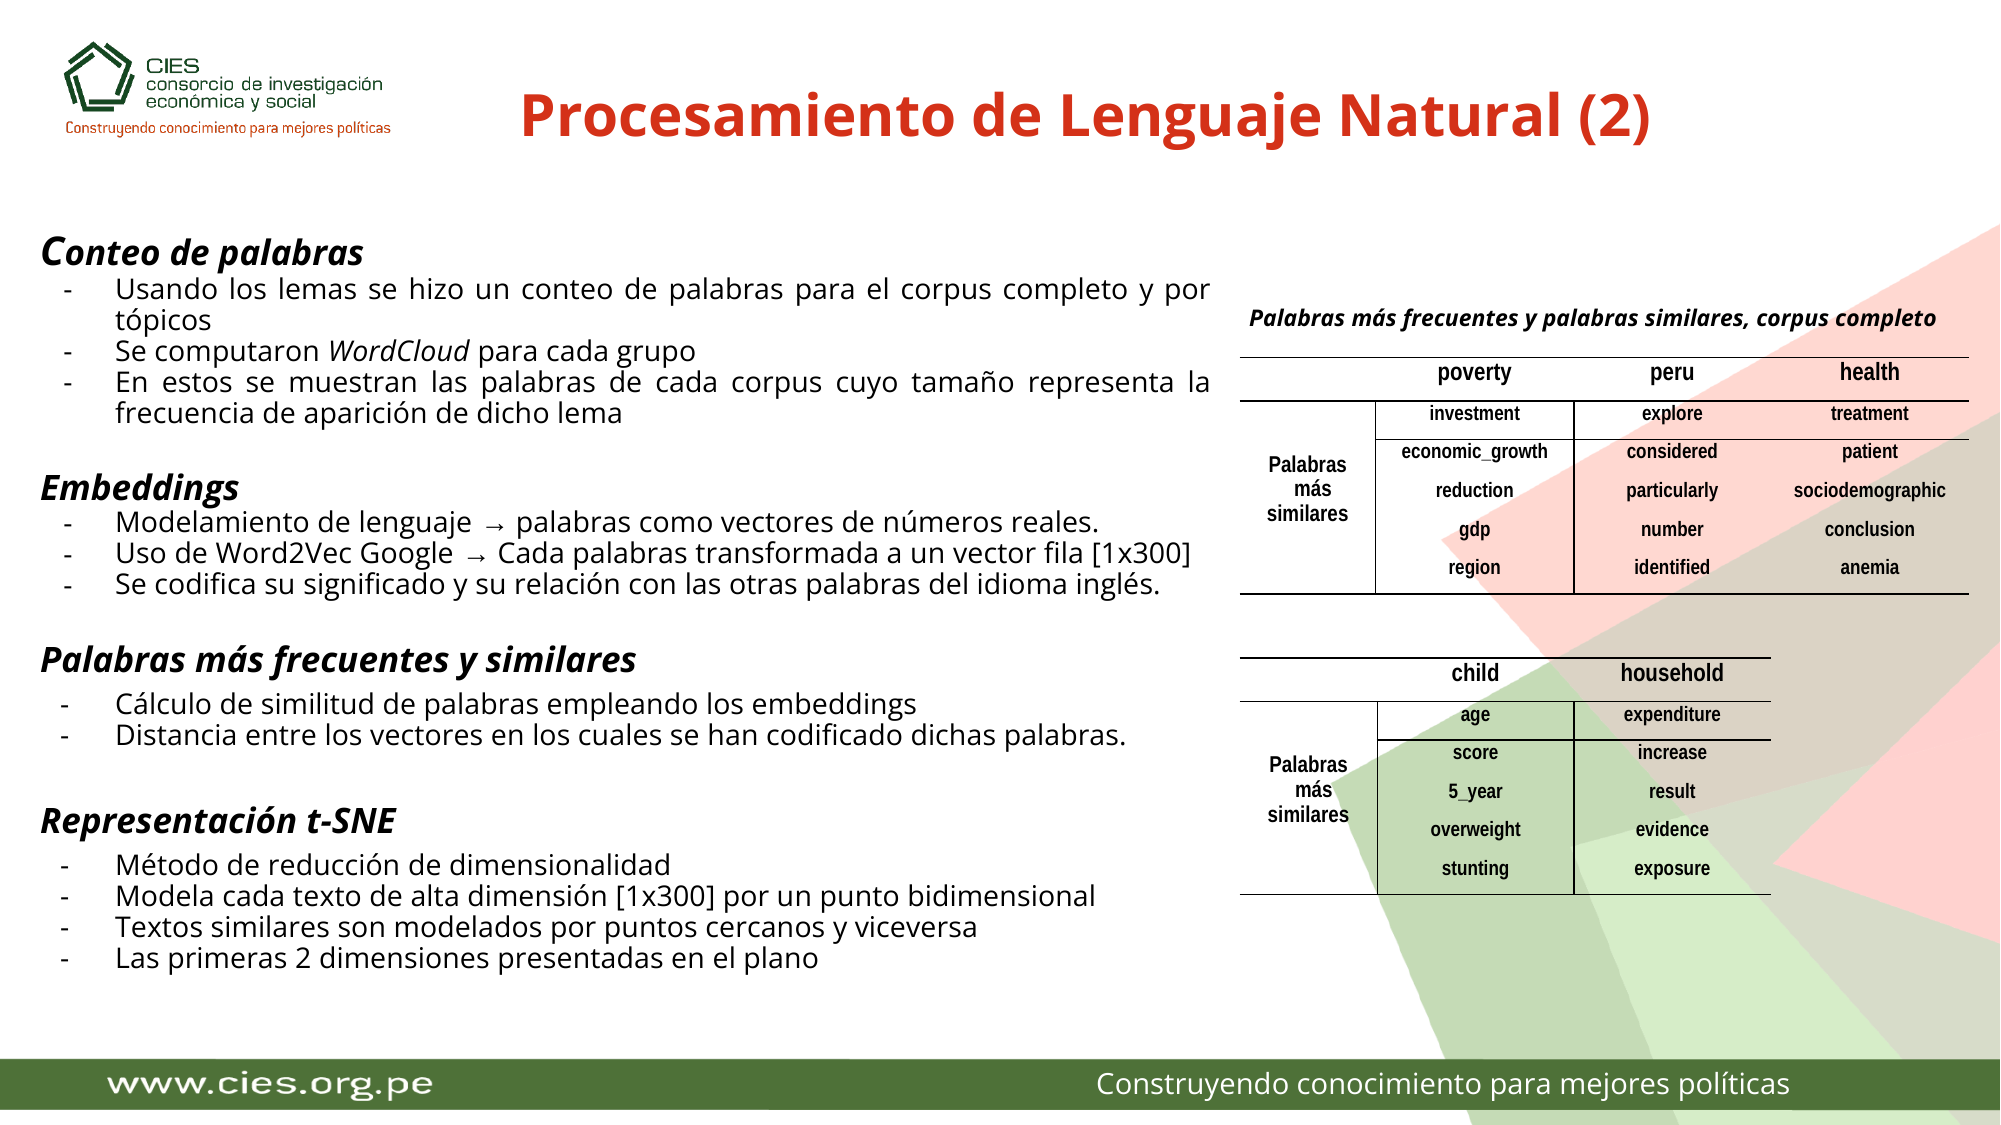

Procesamiento de Lenguaje Natural (2)
Conteo de palabras
Usando los lemas se hizo un conteo de palabras para el corpus completo y por tópicos
Se computaron WordCloud para cada grupo
En estos se muestran las palabras de cada corpus cuyo tamaño representa la frecuencia de aparición de dicho lema

Embeddings
Modelamiento de lenguaje → palabras como vectores de números reales.
Uso de Word2Vec Google → Cada palabras transformada a un vector fila [1x300]
Se codifica su significado y su relación con las otras palabras del idioma inglés.

Palabras más frecuentes y similares
Cálculo de similitud de palabras empleando los embeddings
Distancia entre los vectores en los cuales se han codificado dichas palabras.

Representación t-SNE
Método de reducción de dimensionalidad
Modela cada texto de alta dimensión [1x300] por un punto bidimensional
Textos similares son modelados por puntos cercanos y viceversa
Las primeras 2 dimensiones presentadas en el plano
Palabras más frecuentes y palabras similares, corpus completo

|  | poverty | peru | health |
| --- | --- | --- | --- |
| Palabras más similares | investment | explore | treatment |
|  | economic\_growth | considered | patient |
|  | reduction | particularly | sociodemographic |
|  | gdp | number | conclusion |
|  | region | identified | anemia |
|  | child | household |
| --- | --- | --- |
| Palabras más similares | age | expenditure |
|  | score | increase |
|  | 5\_year | result |
|  | overweight | evidence |
|  | stunting | exposure |